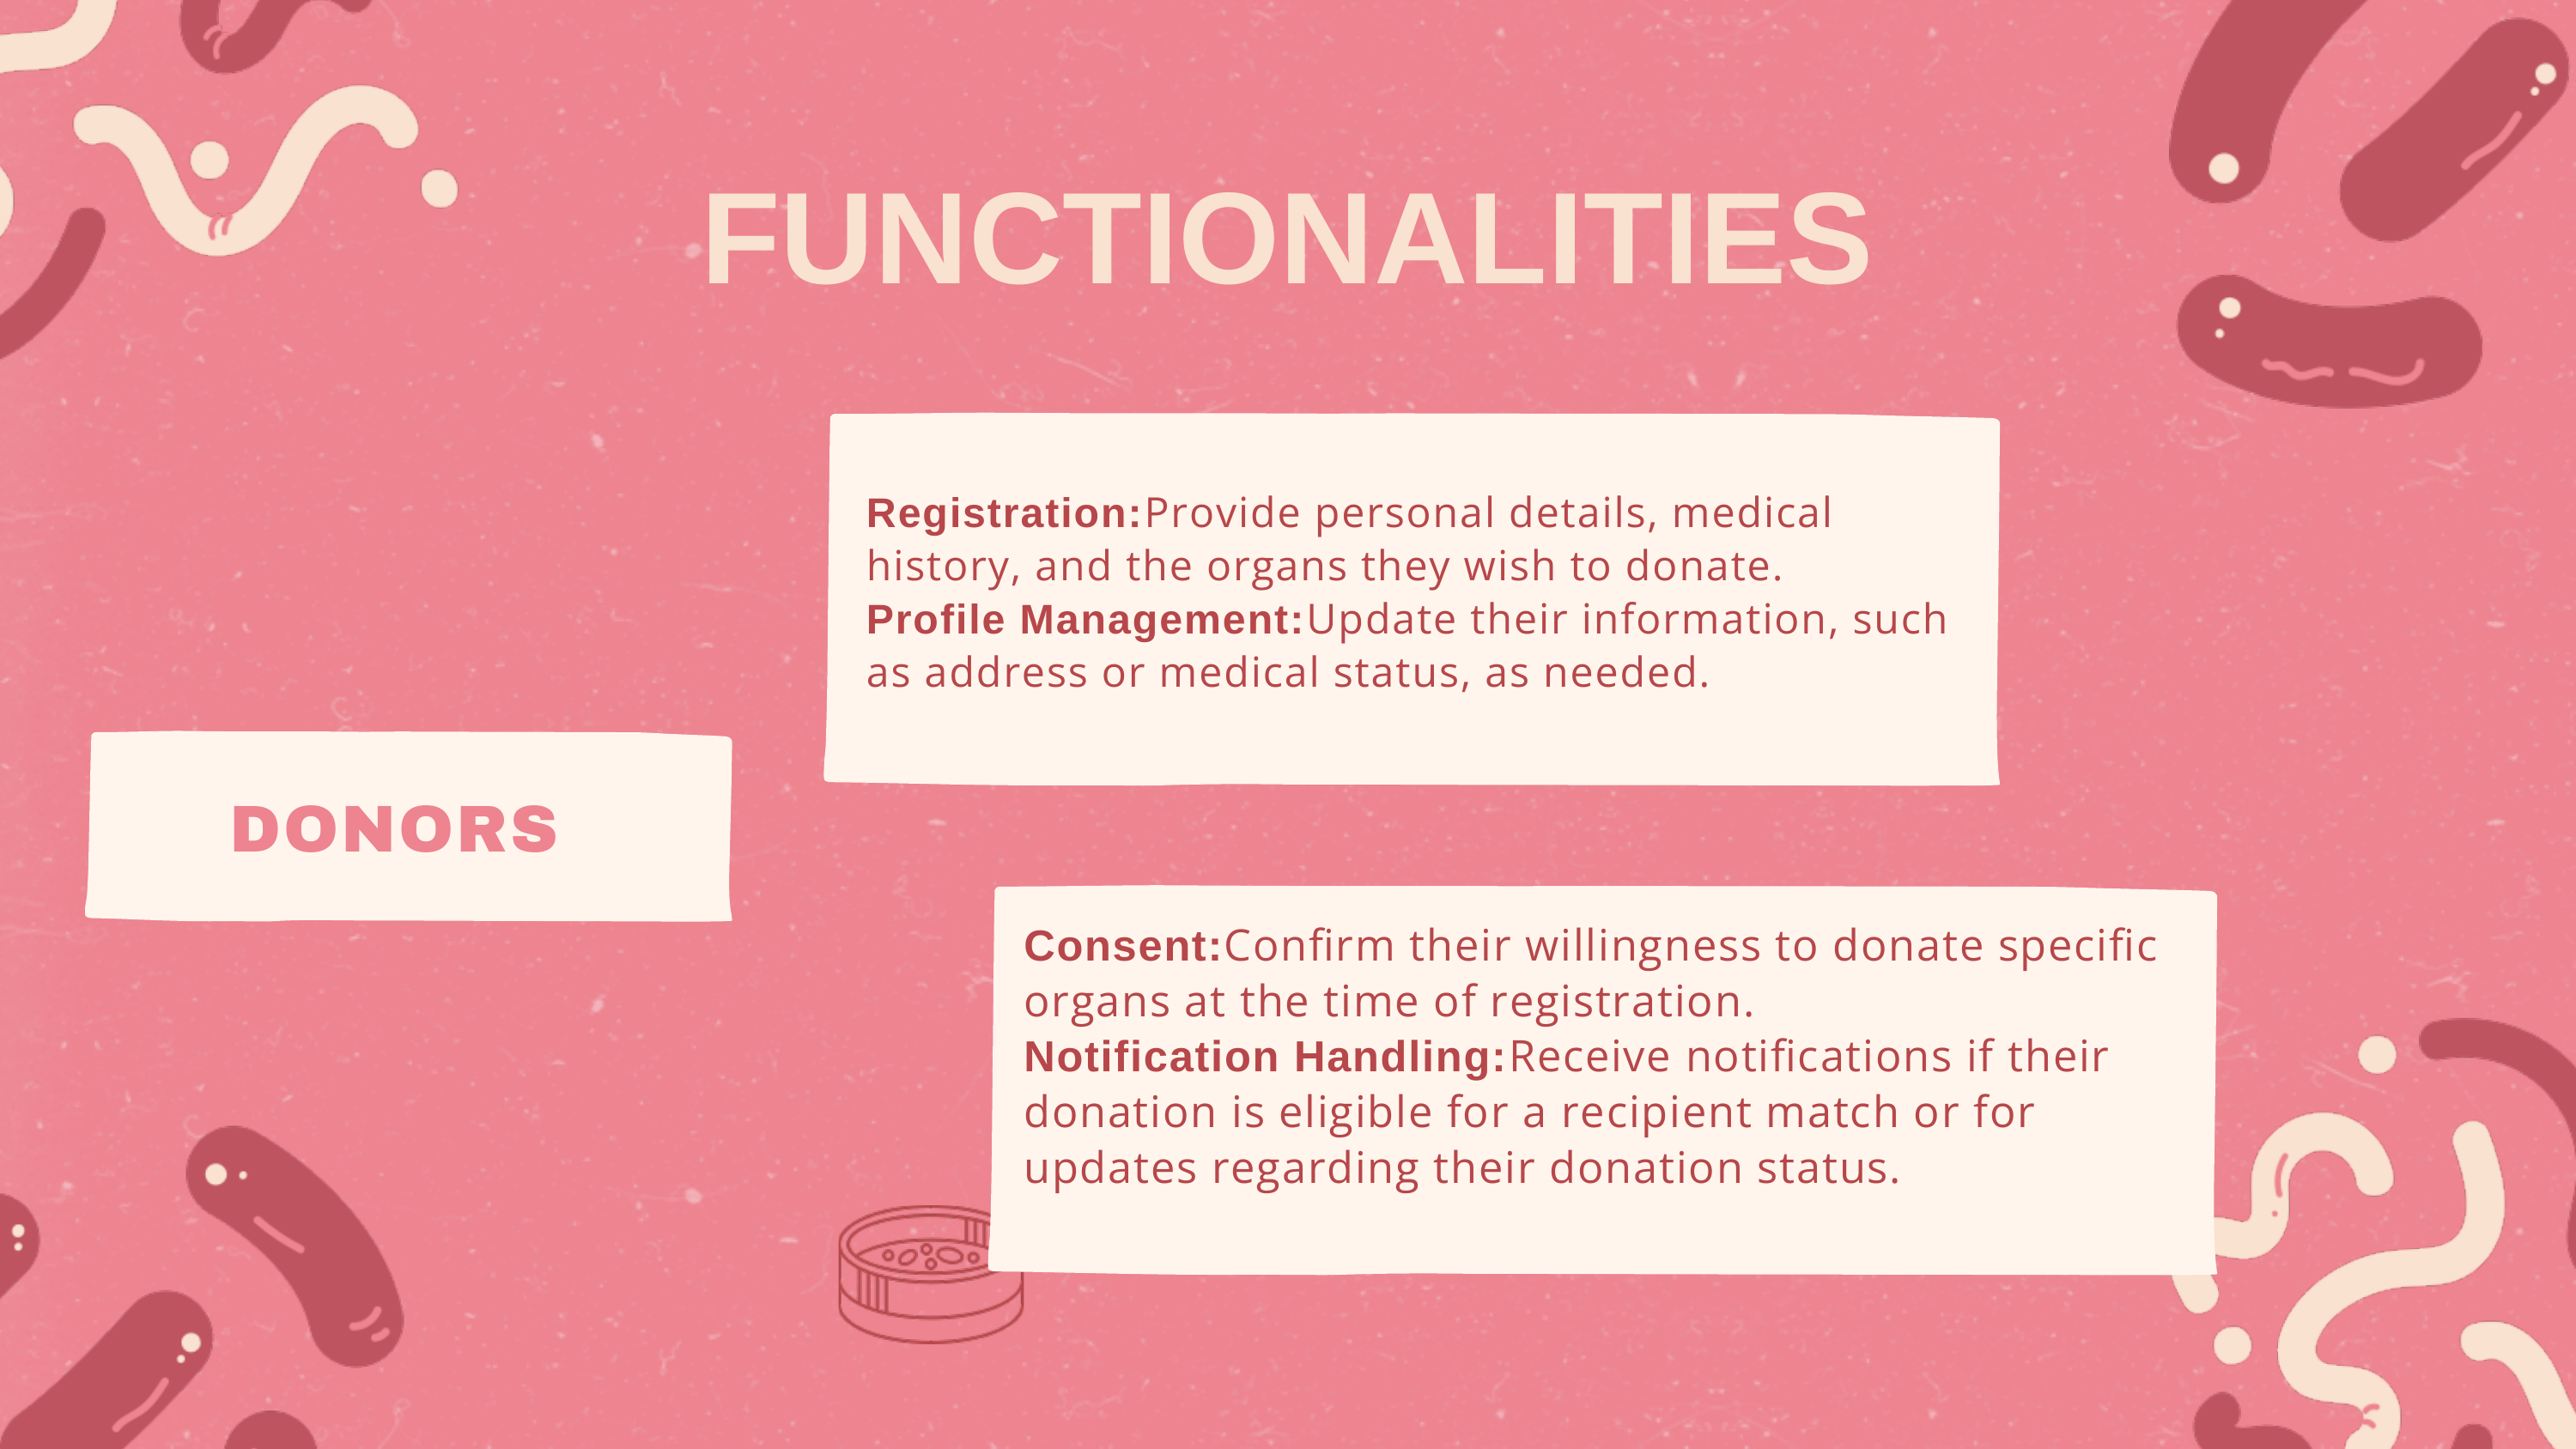

FUNCTIONALITIES

Registration:Provide personal details, medical history, and the organs they wish to donate.
Profile Management:Update their information, such as address or medical status, as needed.

DONORS

Consent:Confirm their willingness to donate specific organs at the time of registration.
Notification Handling:Receive notifications if their donation is eligible for a recipient match or for updates regarding their donation status.